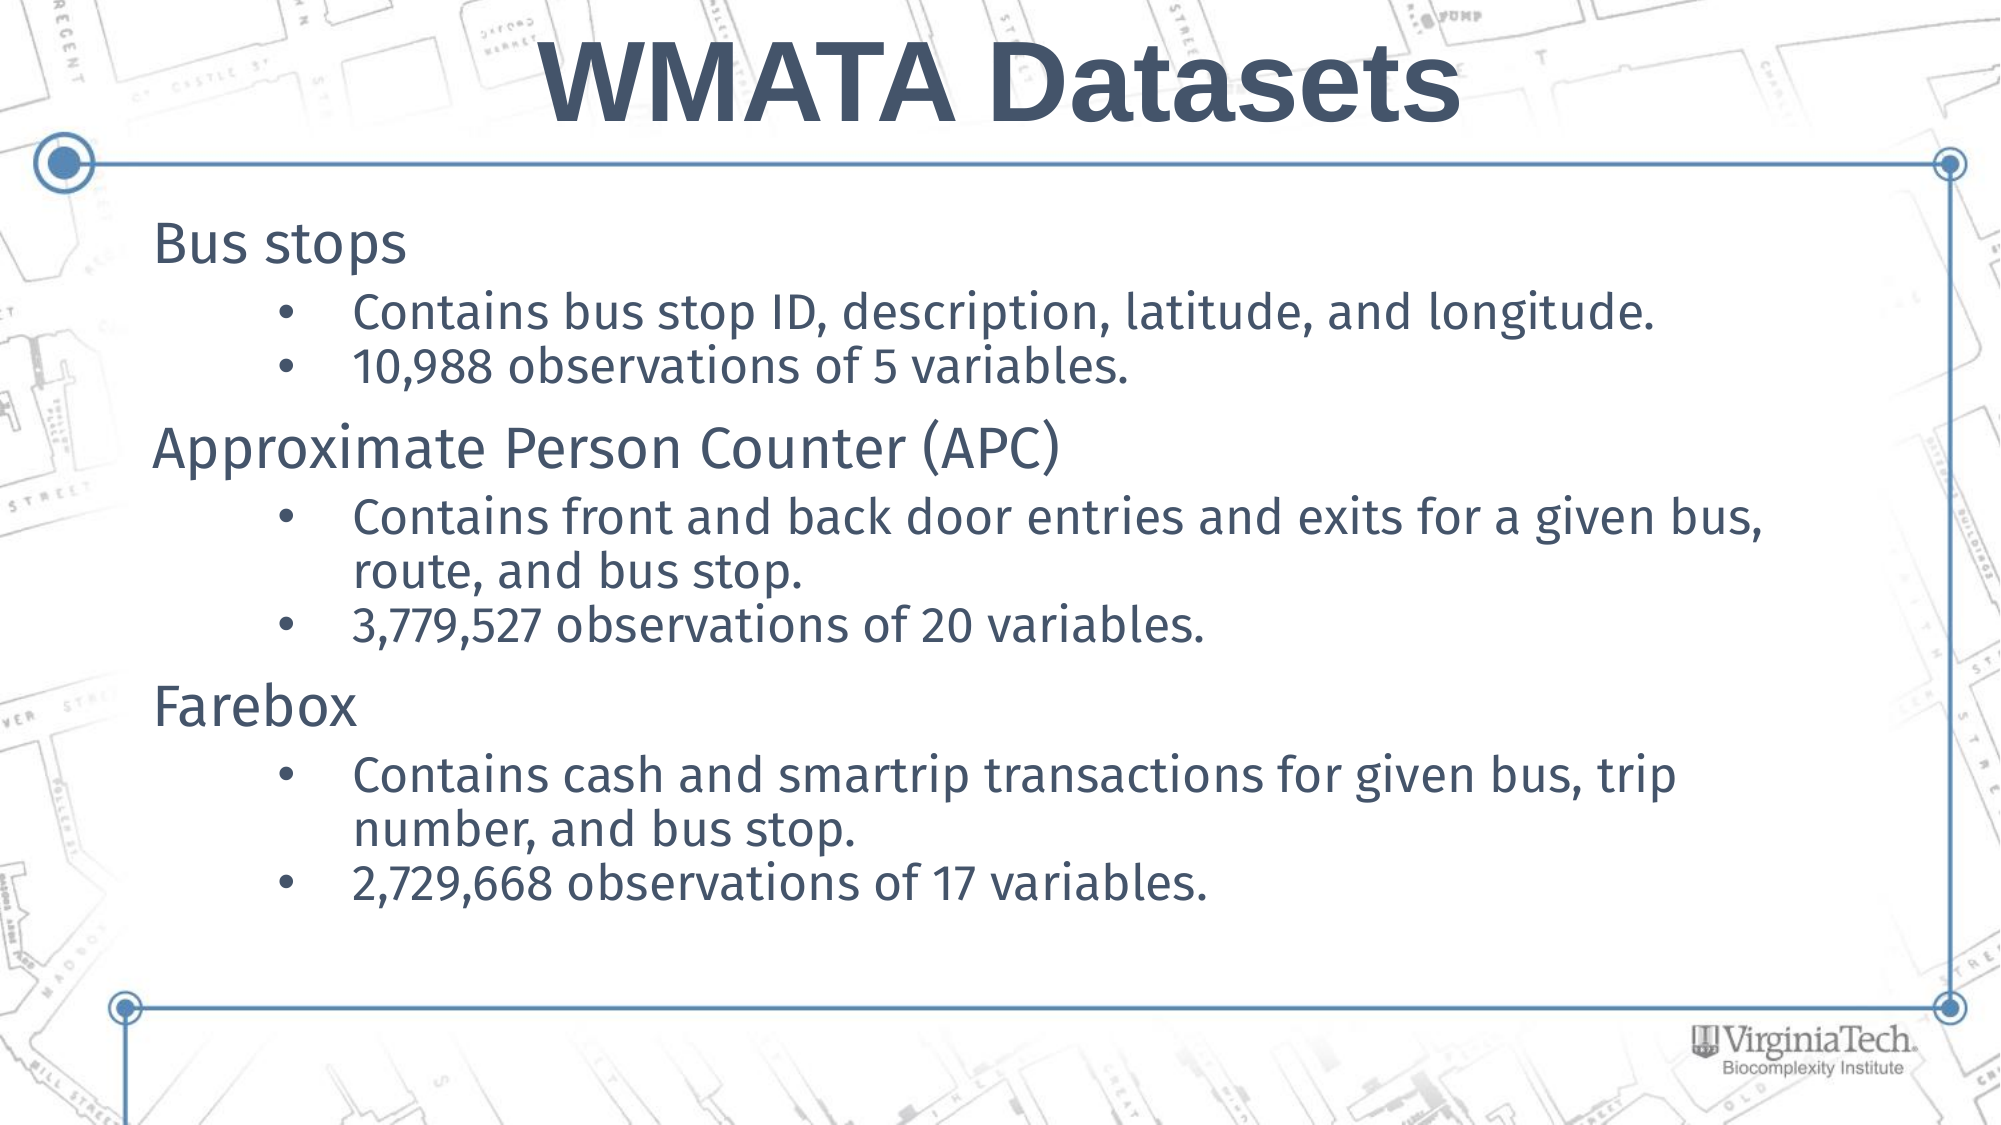

# WMATA Datasets
Bus stops
Contains bus stop ID, description, latitude, and longitude.
10,988 observations of 5 variables.
Approximate Person Counter (APC)
Contains front and back door entries and exits for a given bus, route, and bus stop.
3,779,527 observations of 20 variables.
Farebox
Contains cash and smartrip transactions for given bus, trip number, and bus stop.
2,729,668 observations of 17 variables.